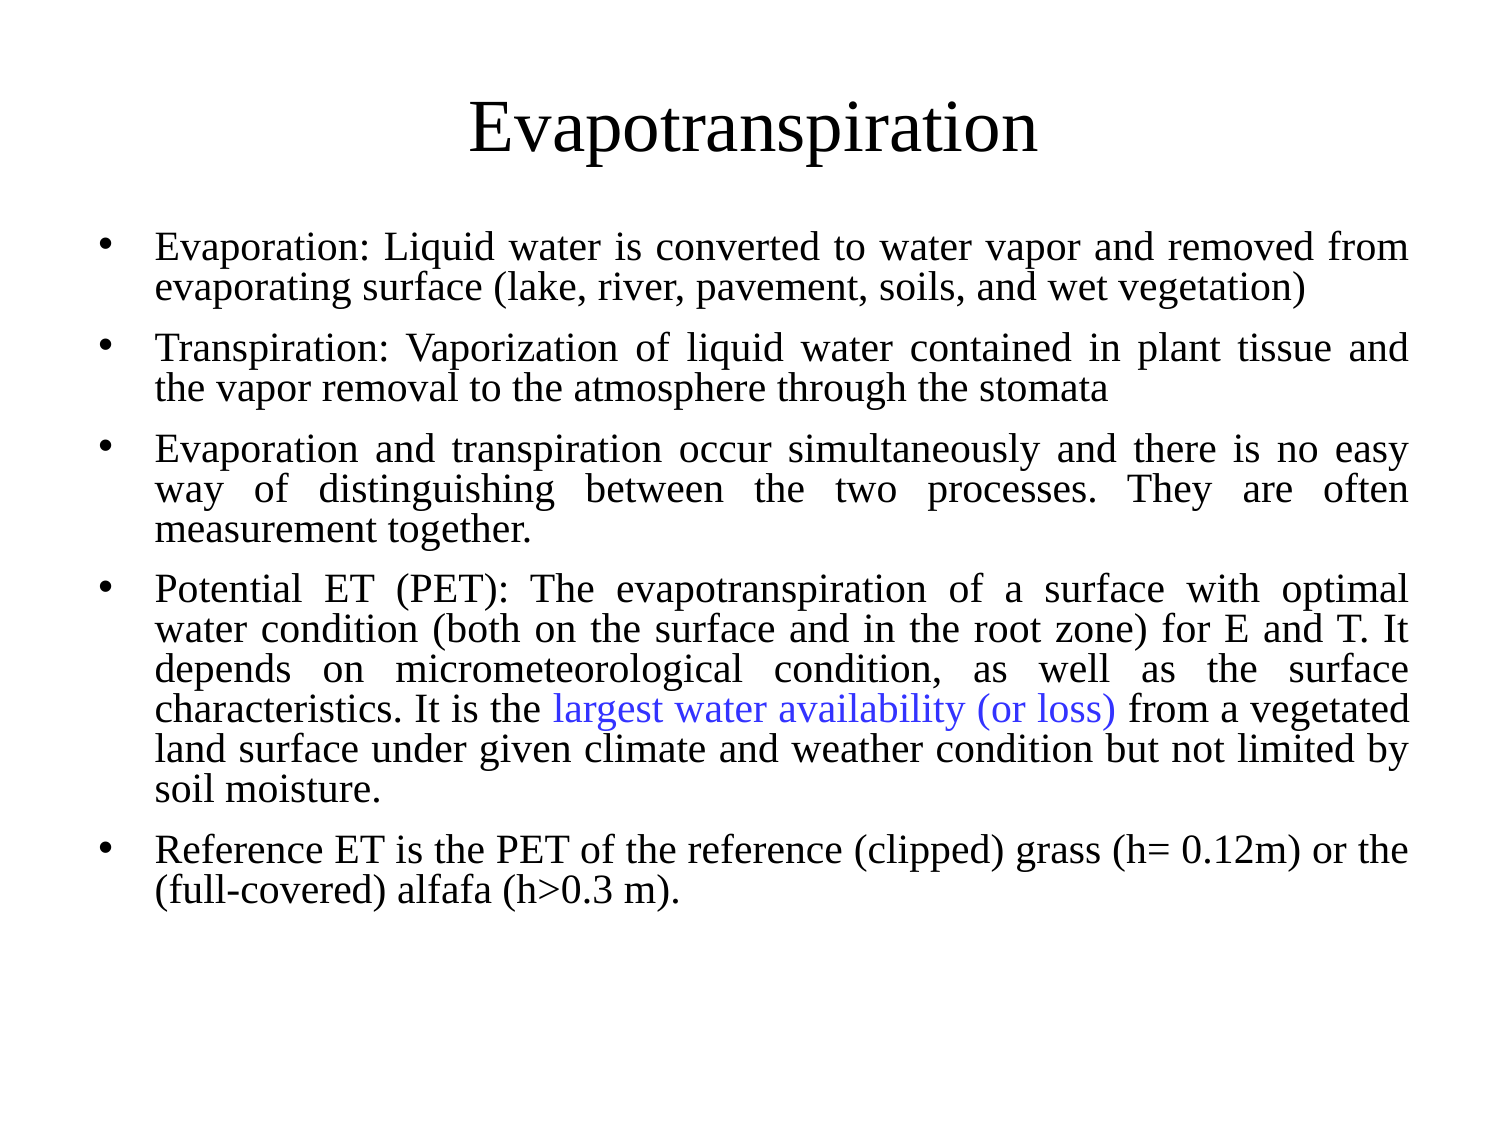

Evapotranspiration
Evaporation: Liquid water is converted to water vapor and removed from evaporating surface (lake, river, pavement, soils, and wet vegetation)
Transpiration: Vaporization of liquid water contained in plant tissue and the vapor removal to the atmosphere through the stomata
Evaporation and transpiration occur simultaneously and there is no easy way of distinguishing between the two processes. They are often measurement together.
Potential ET (PET): The evapotranspiration of a surface with optimal water condition (both on the surface and in the root zone) for E and T. It depends on micrometeorological condition, as well as the surface characteristics. It is the largest water availability (or loss) from a vegetated land surface under given climate and weather condition but not limited by soil moisture.
Reference ET is the PET of the reference (clipped) grass (h= 0.12m) or the (full-covered) alfafa (h>0.3 m).